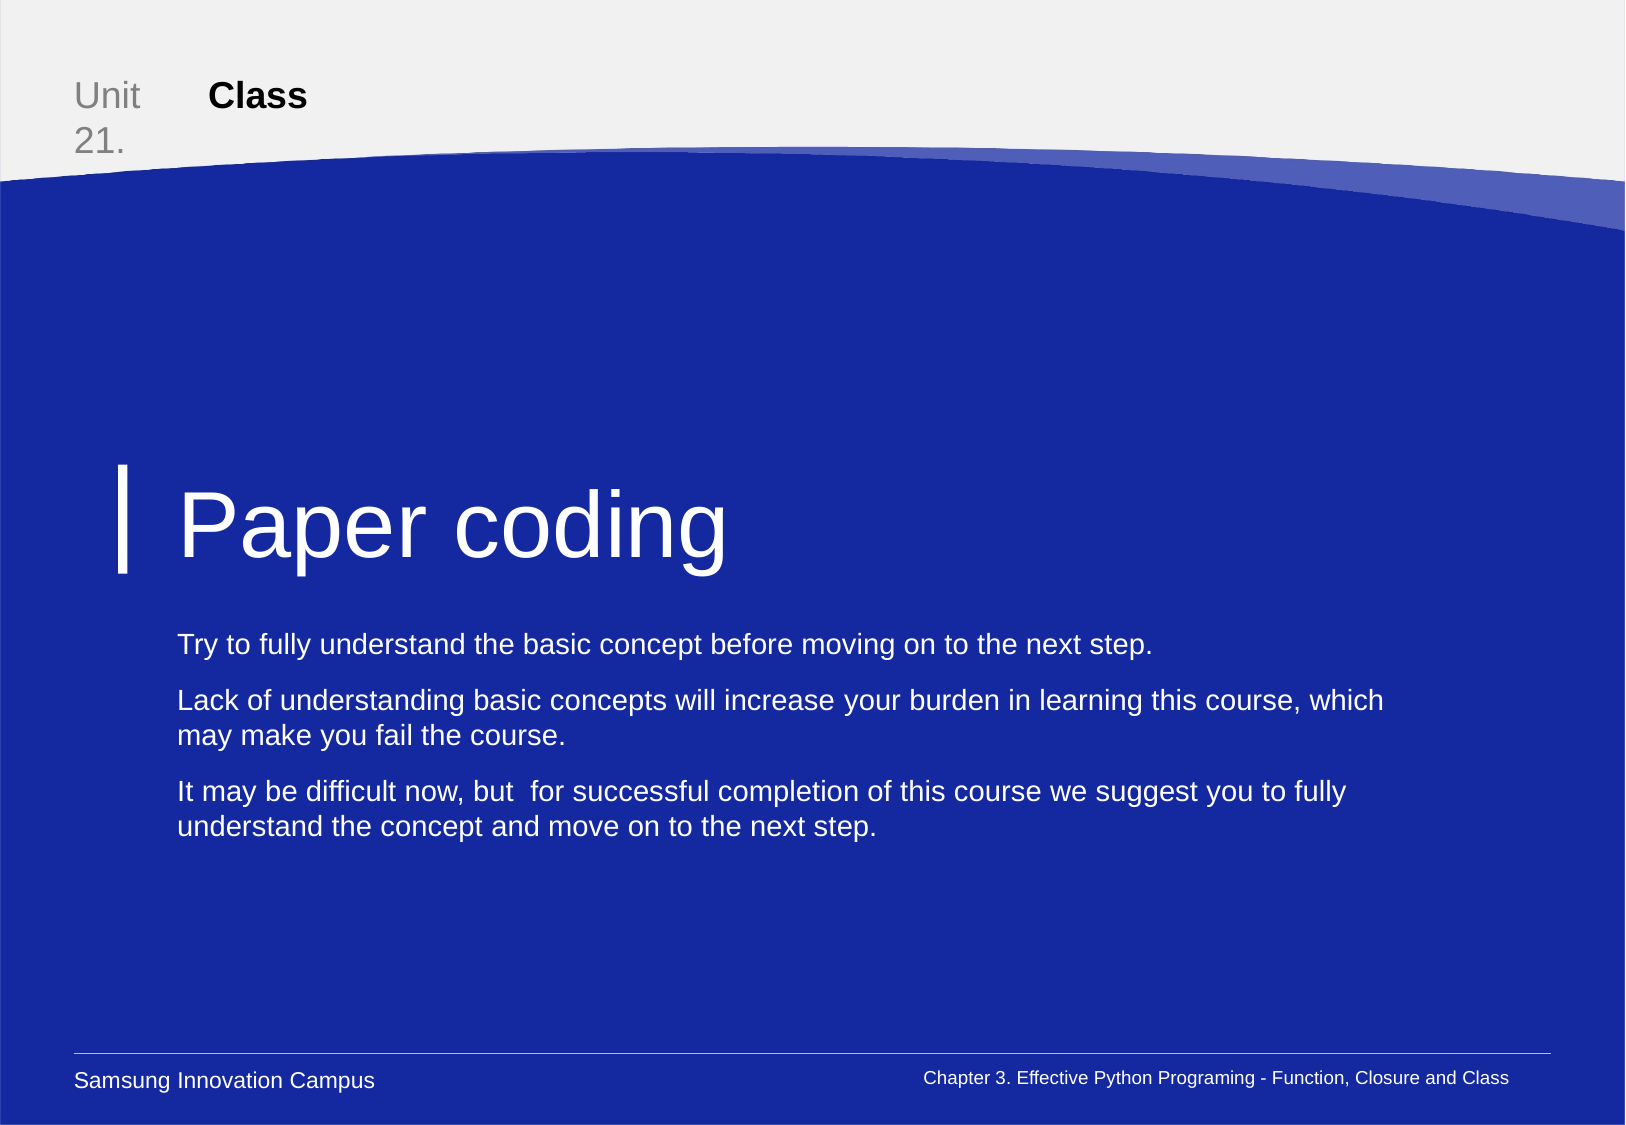

Class
Unit 21.

Paper coding

Try to fully understand the basic concept before moving on to the next step.
Lack of understanding basic concepts will increase your burden in learning this course, which may make you fail the course.
It may be difficult now, but  for successful completion of this course we suggest you to fully understand the concept and move on to the next step.